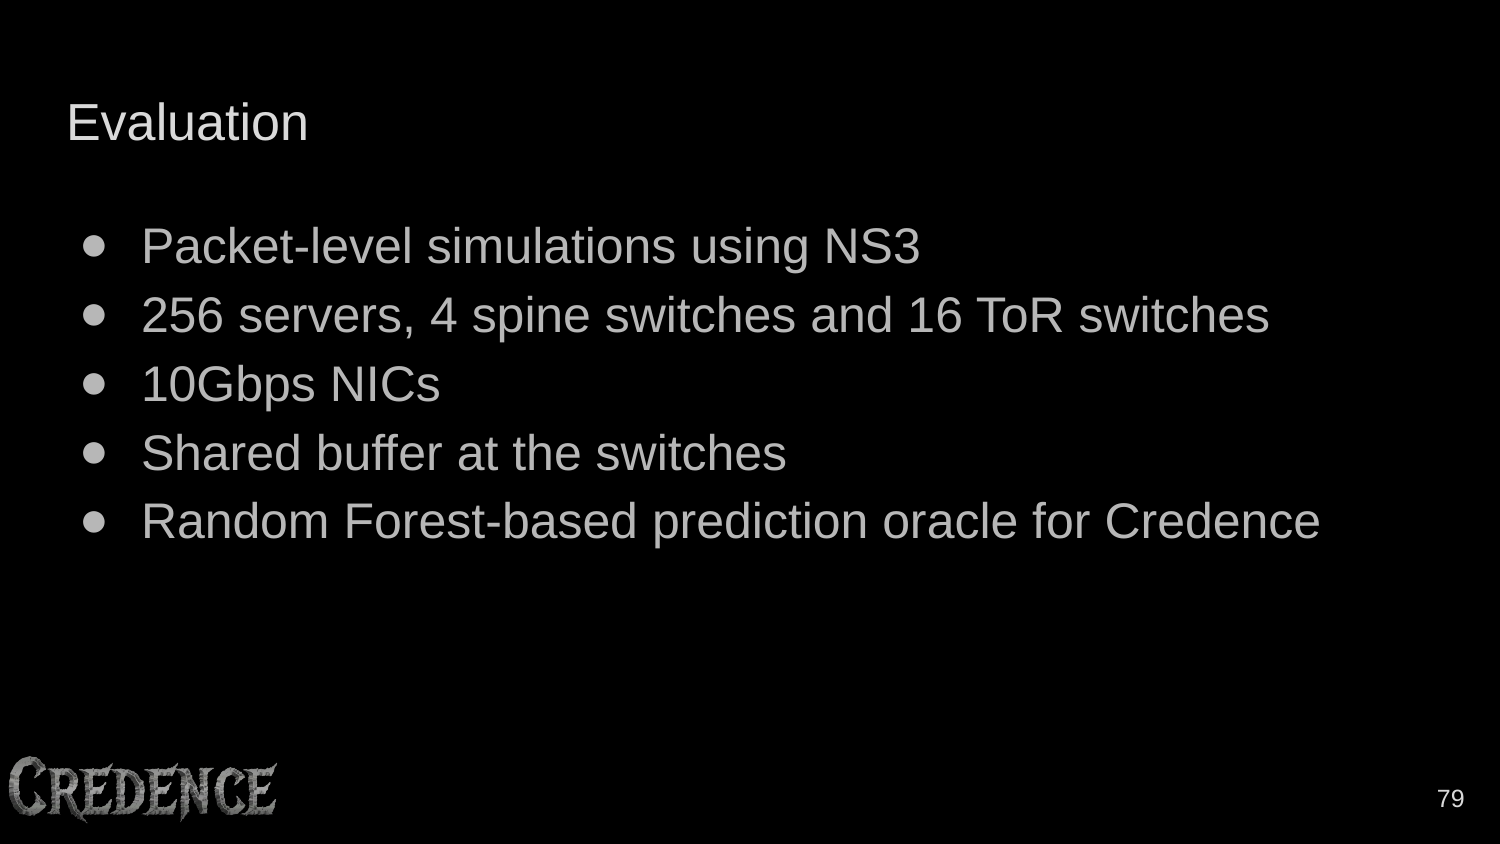

# Evaluation
Packet-level simulations using NS3
256 servers, 4 spine switches and 16 ToR switches
10Gbps NICs
Shared buffer at the switches
Random Forest-based prediction oracle for Credence
79